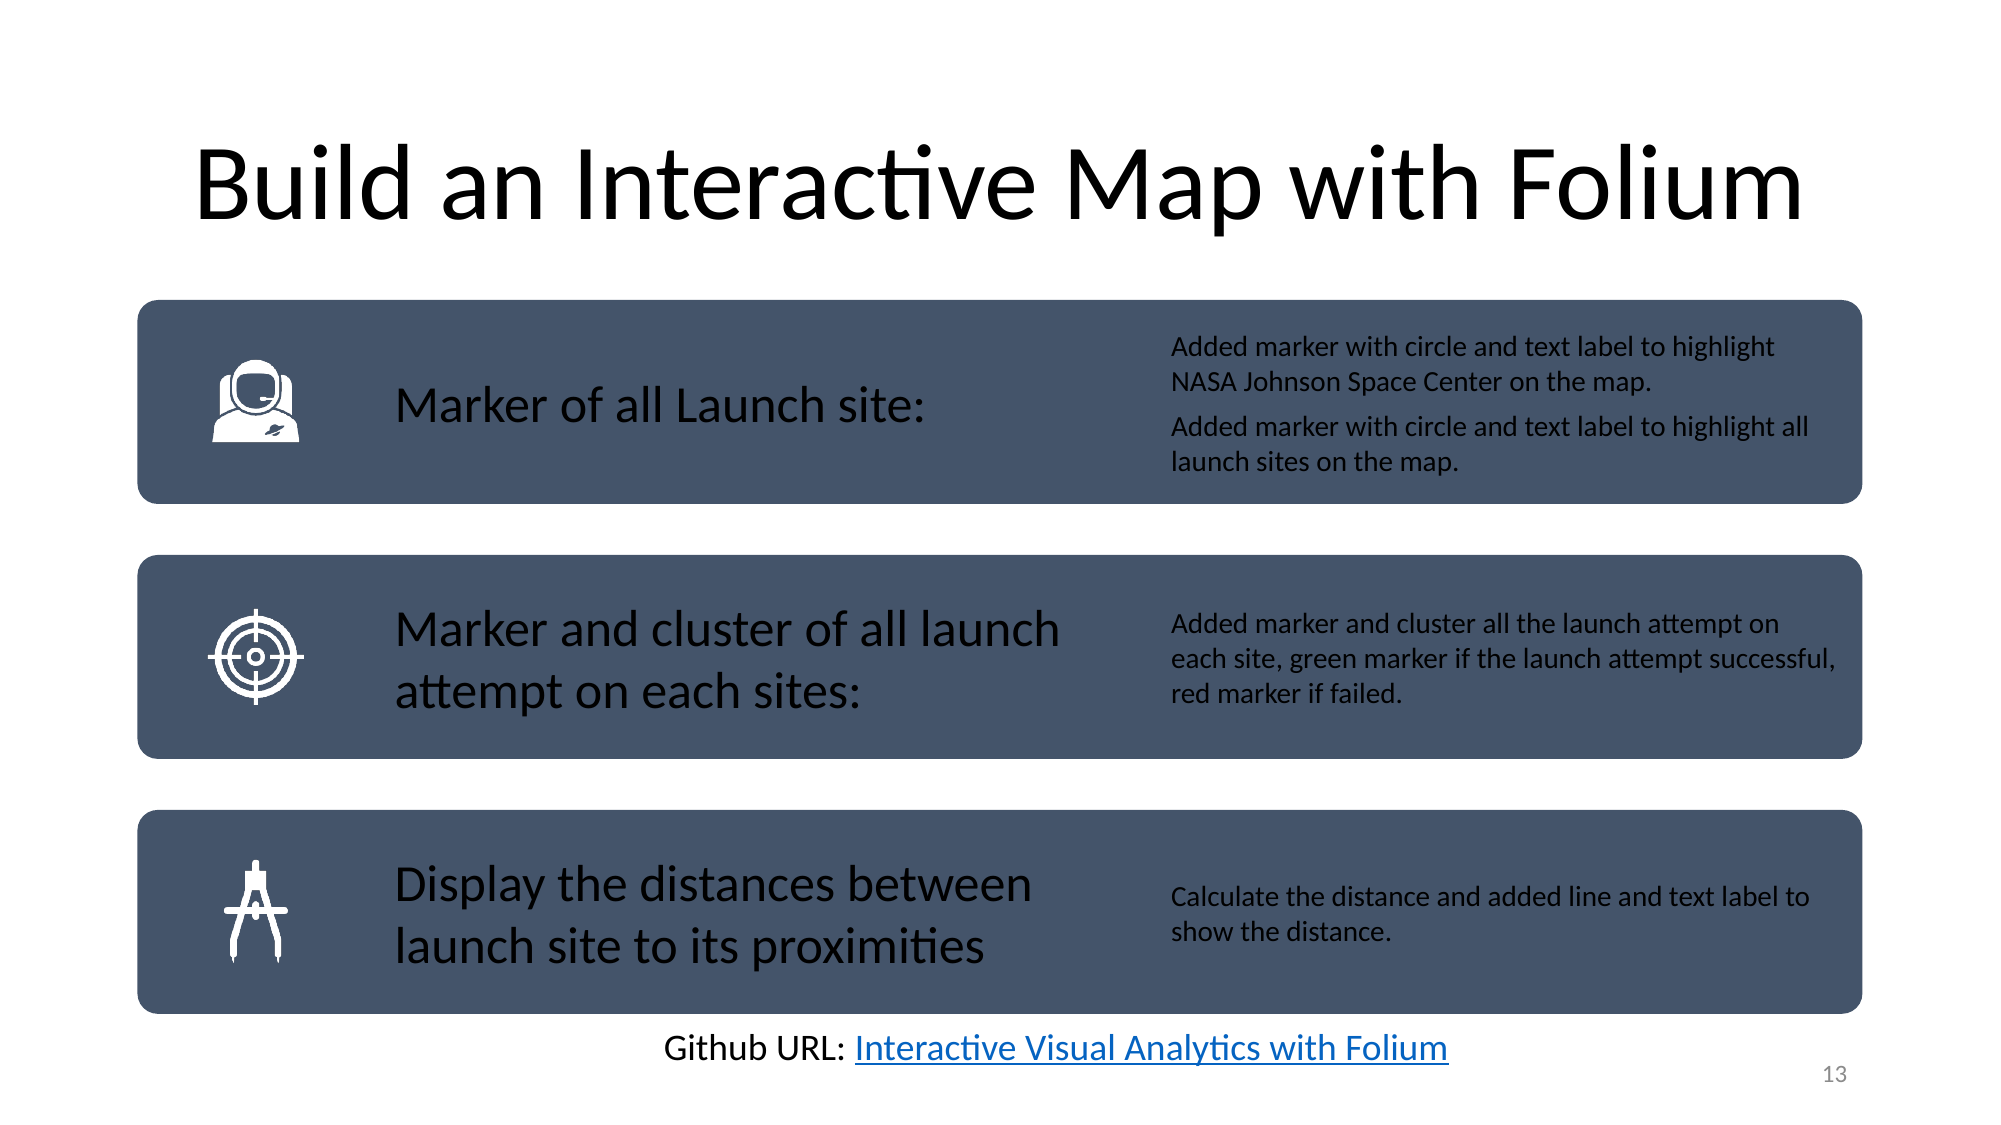

Build an Interactive Map with Folium
Marker of all Launch site:
Added marker with circle and text label to highlight NASA Johnson Space Center on the map.
Added marker with circle and text label to highlight all launch sites on the map.
Marker and cluster of all launch attempt on each sites:
Added marker and cluster all the launch attempt on each site, green marker if the launch attempt successful, red marker if failed.
Display the distances between launch site to its proximities
Calculate the distance and added line and text label to show the distance.
Github URL: Interactive Visual Analytics with Folium
13